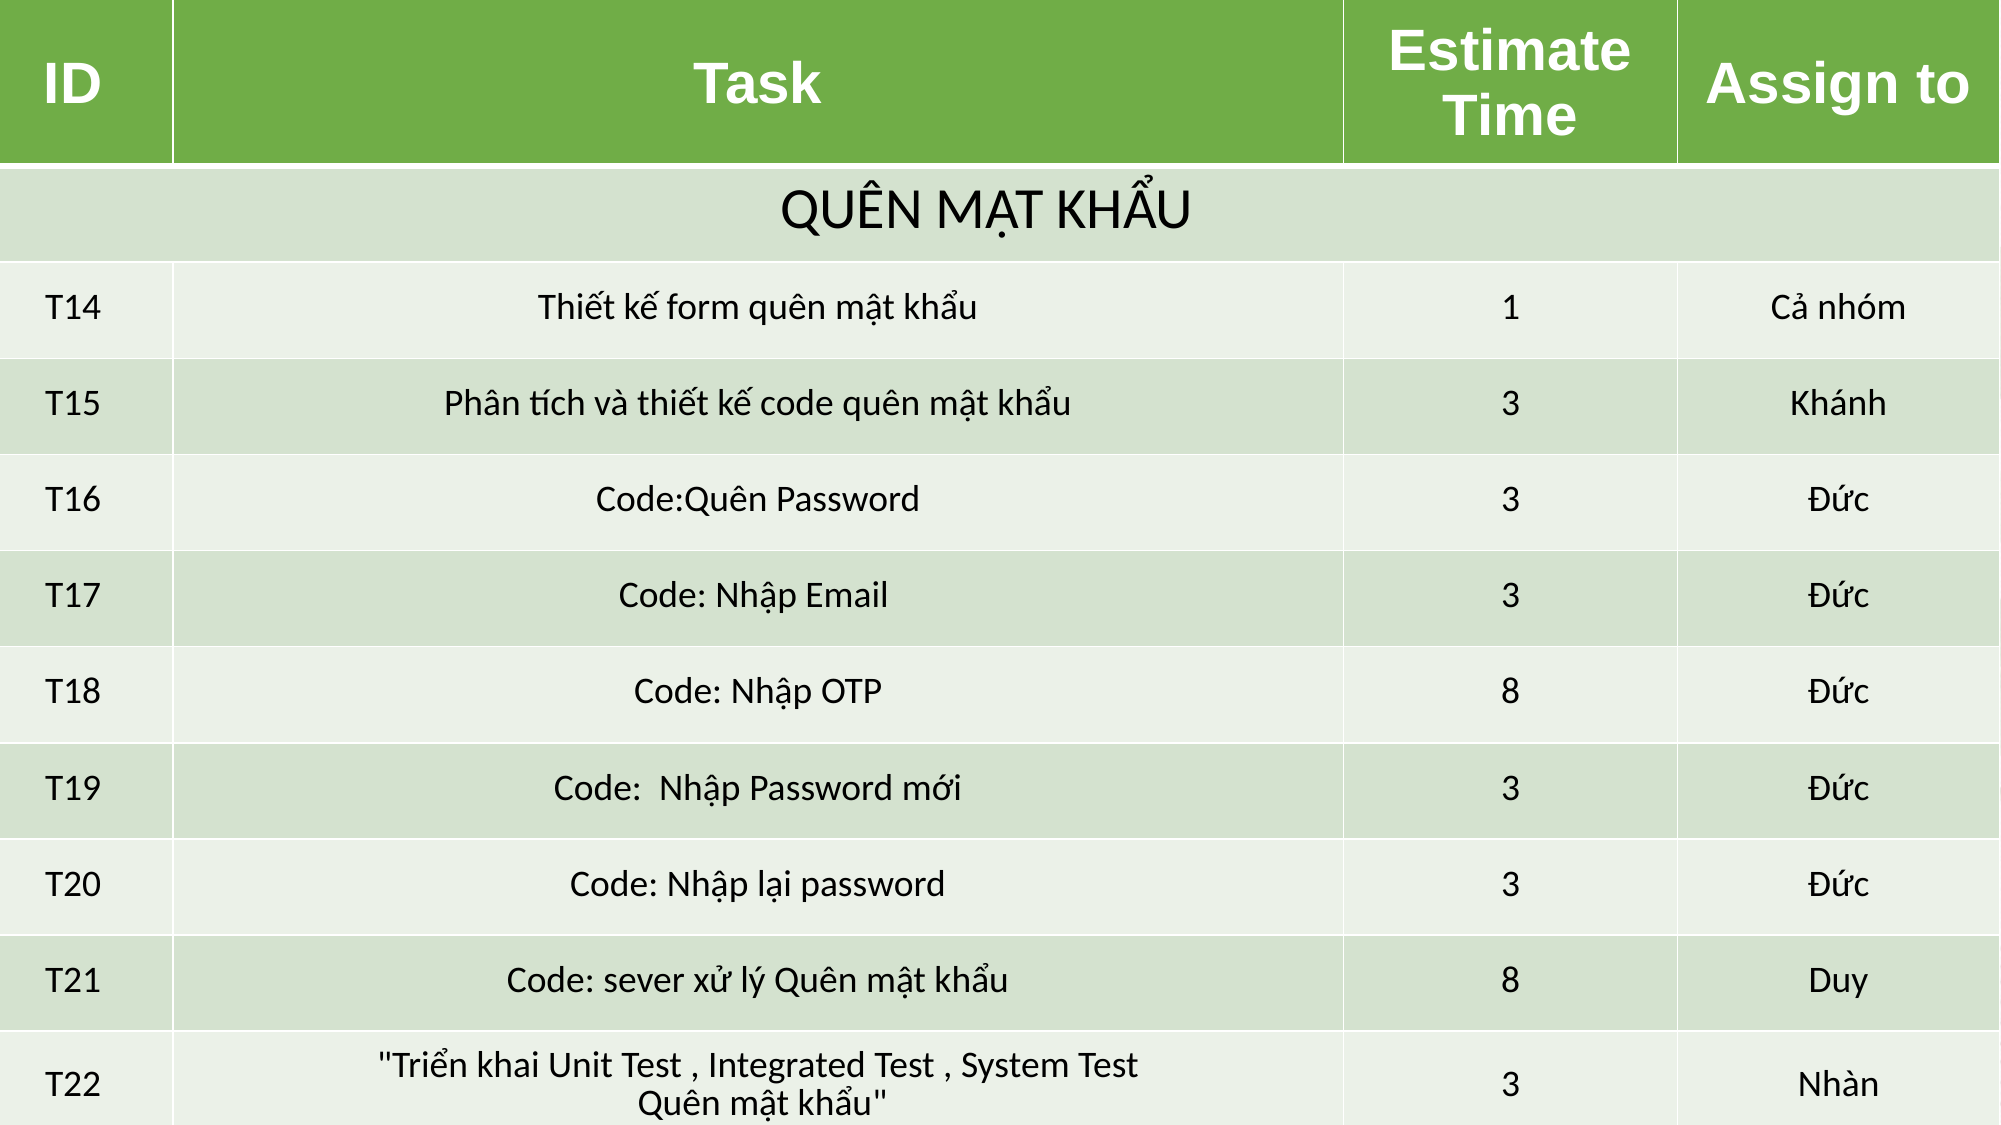

| ID | Task | Estimate Time | Assign to |
| --- | --- | --- | --- |
| QUÊN MẬT KHẨU |  |  |  |
| T14 | Thiết kế form quên mật khẩu | 1 | Cả nhóm |
| T15 | Phân tích và thiết kế code quên mật khẩu | 3 | Khánh |
| T16 | Code:Quên Password | 3 | Đức |
| T17 | Code: Nhập Email | 3 | Đức |
| T18 | Code: Nhập OTP | 8 | Đức |
| T19 | Code: Nhập Password mới | 3 | Đức |
| T20 | Code: Nhập lại password | 3 | Đức |
| T21 | Code: sever xử lý Quên mật khẩu | 8 | Duy |
| T22 | "Triển khai Unit Test , Integrated Test , System Test Quên mật khẩu" | 3 | Nhàn |